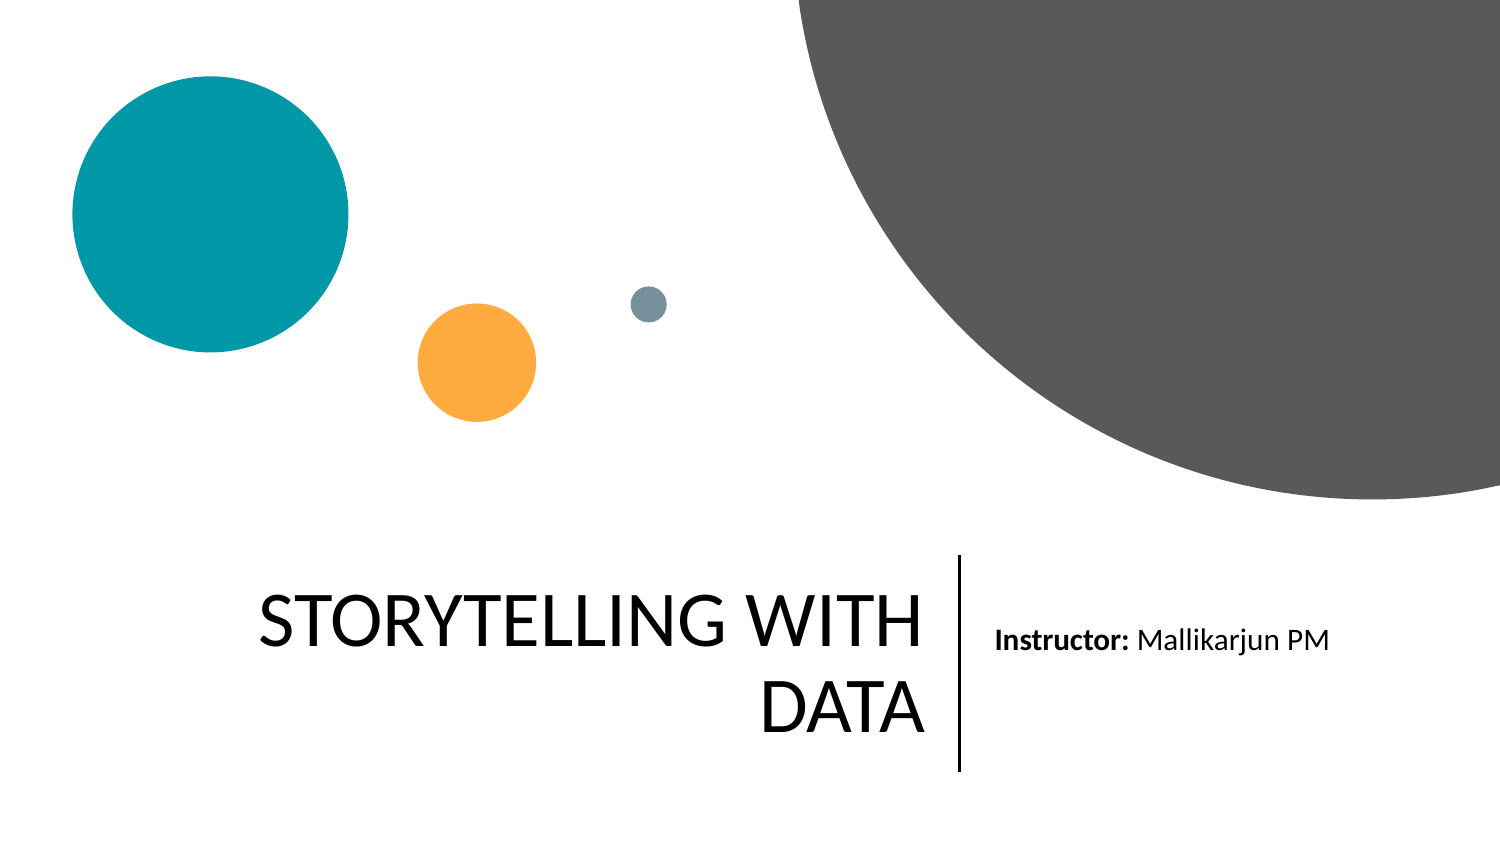

# STORYTELLING WITH DATA
Instructor: Mallikarjun PM